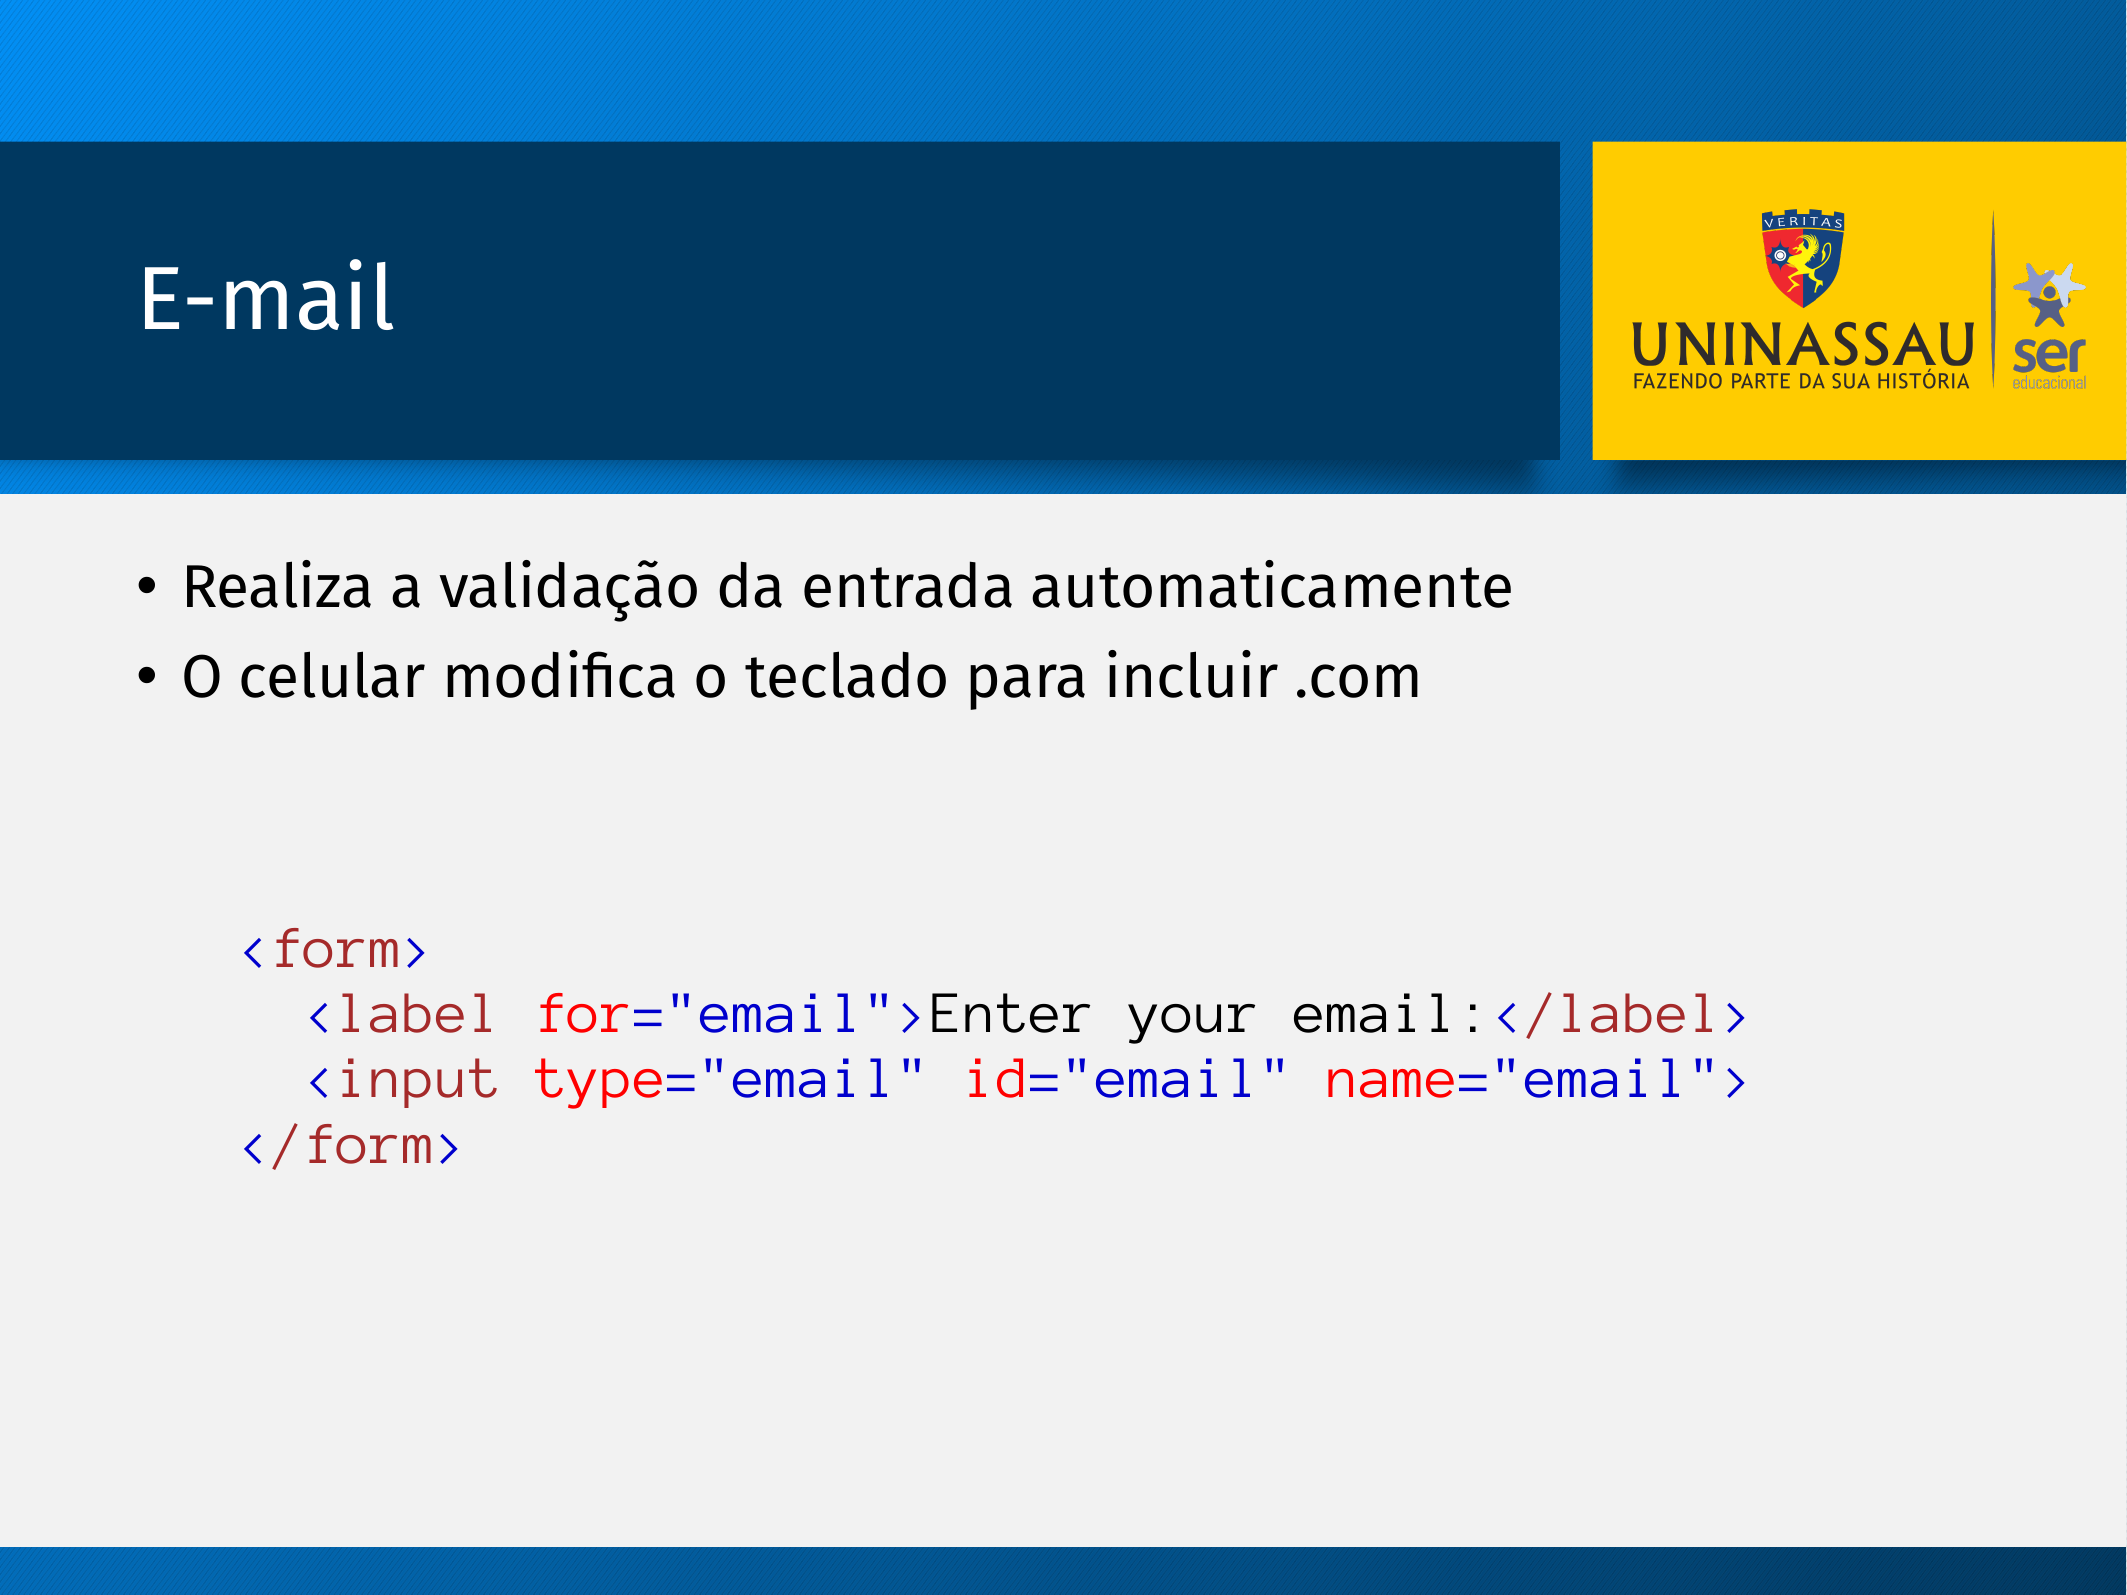

# E-mail
Realiza a validação da entrada automaticamente
O celular modifica o teclado para incluir .com

<form>
  <label for="email">Enter your email:</label>
  <input type="email" id="email" name="email">
</form>